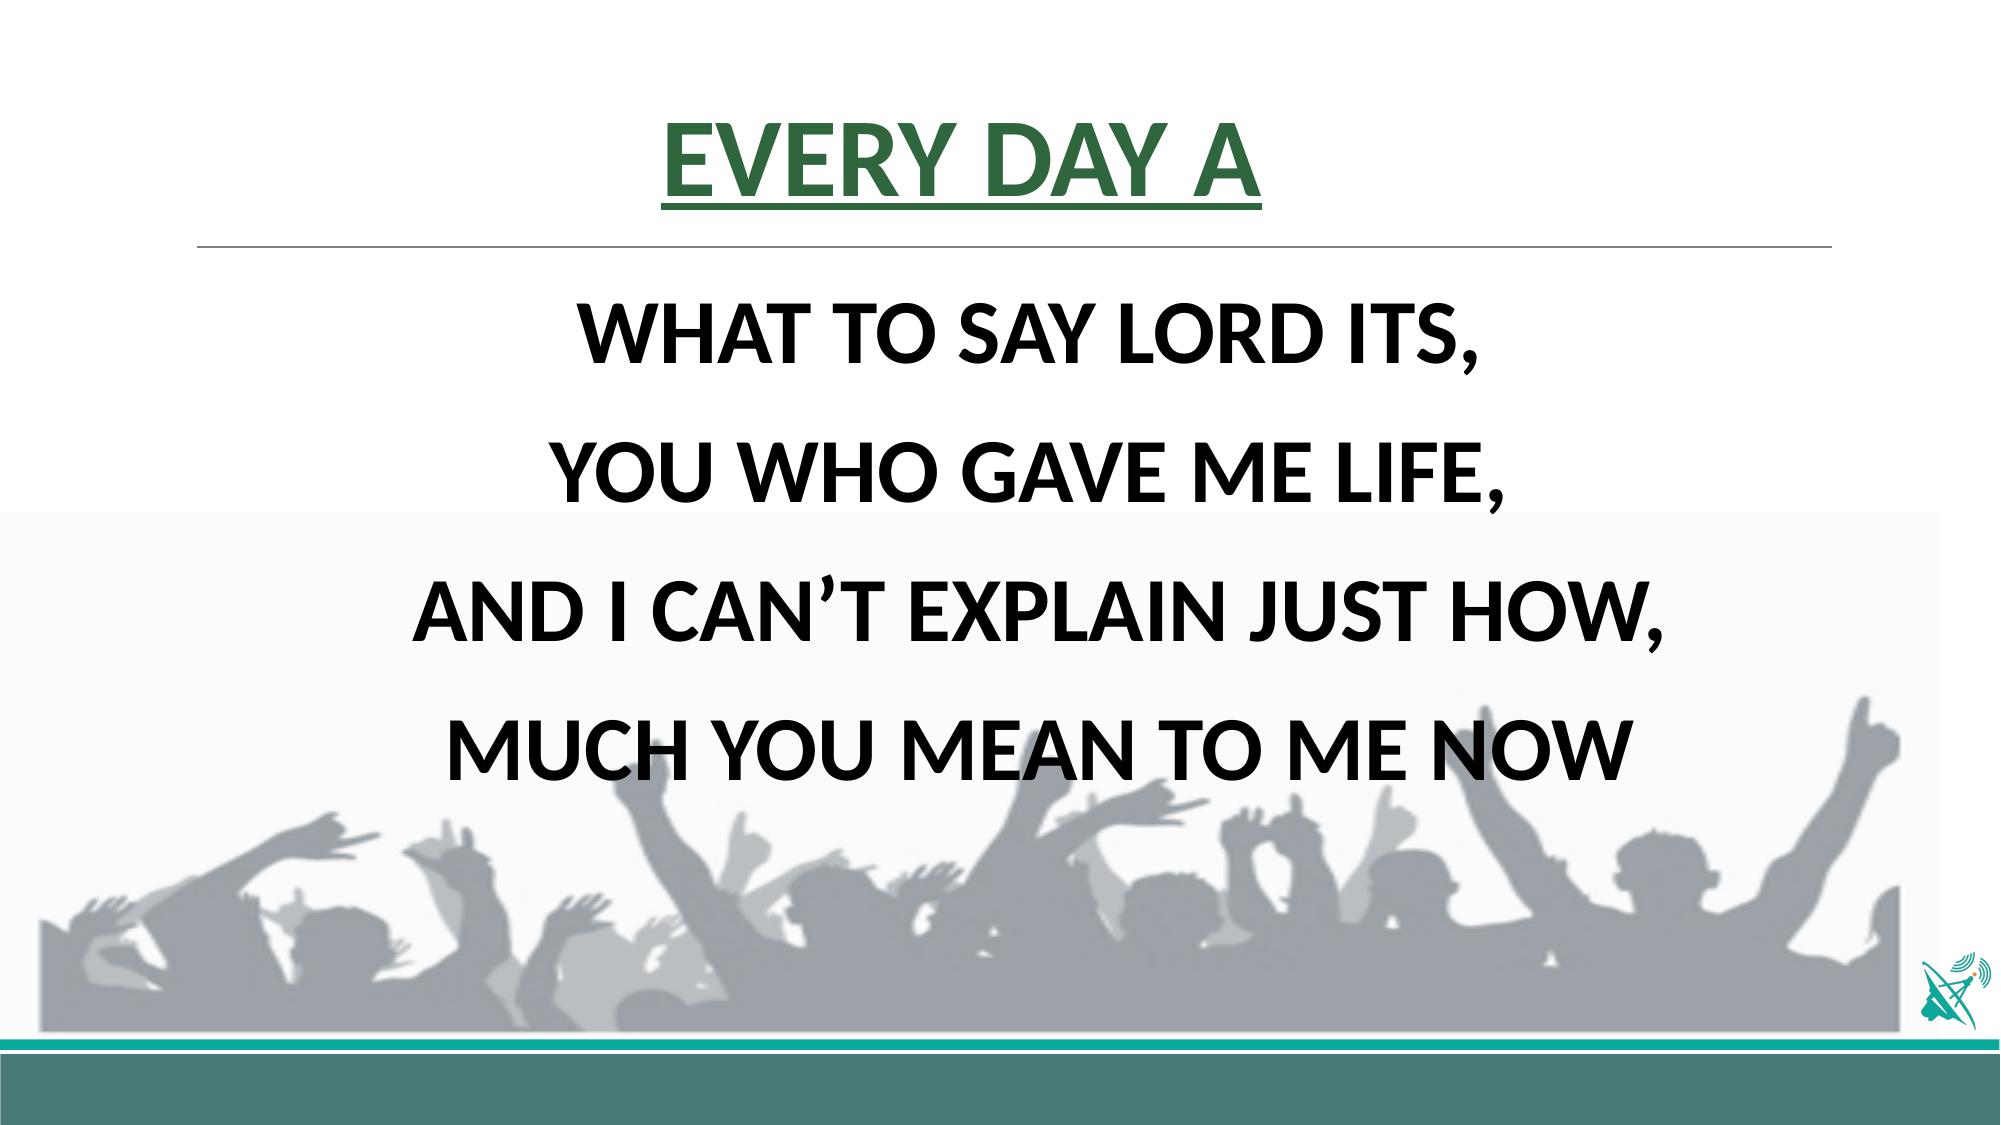

# EVERY DAY A
WHAT TO SAY LORD ITS,
YOU WHO GAVE ME LIFE,
 AND I CAN’T EXPLAIN JUST HOW,
 MUCH YOU MEAN TO ME NOW